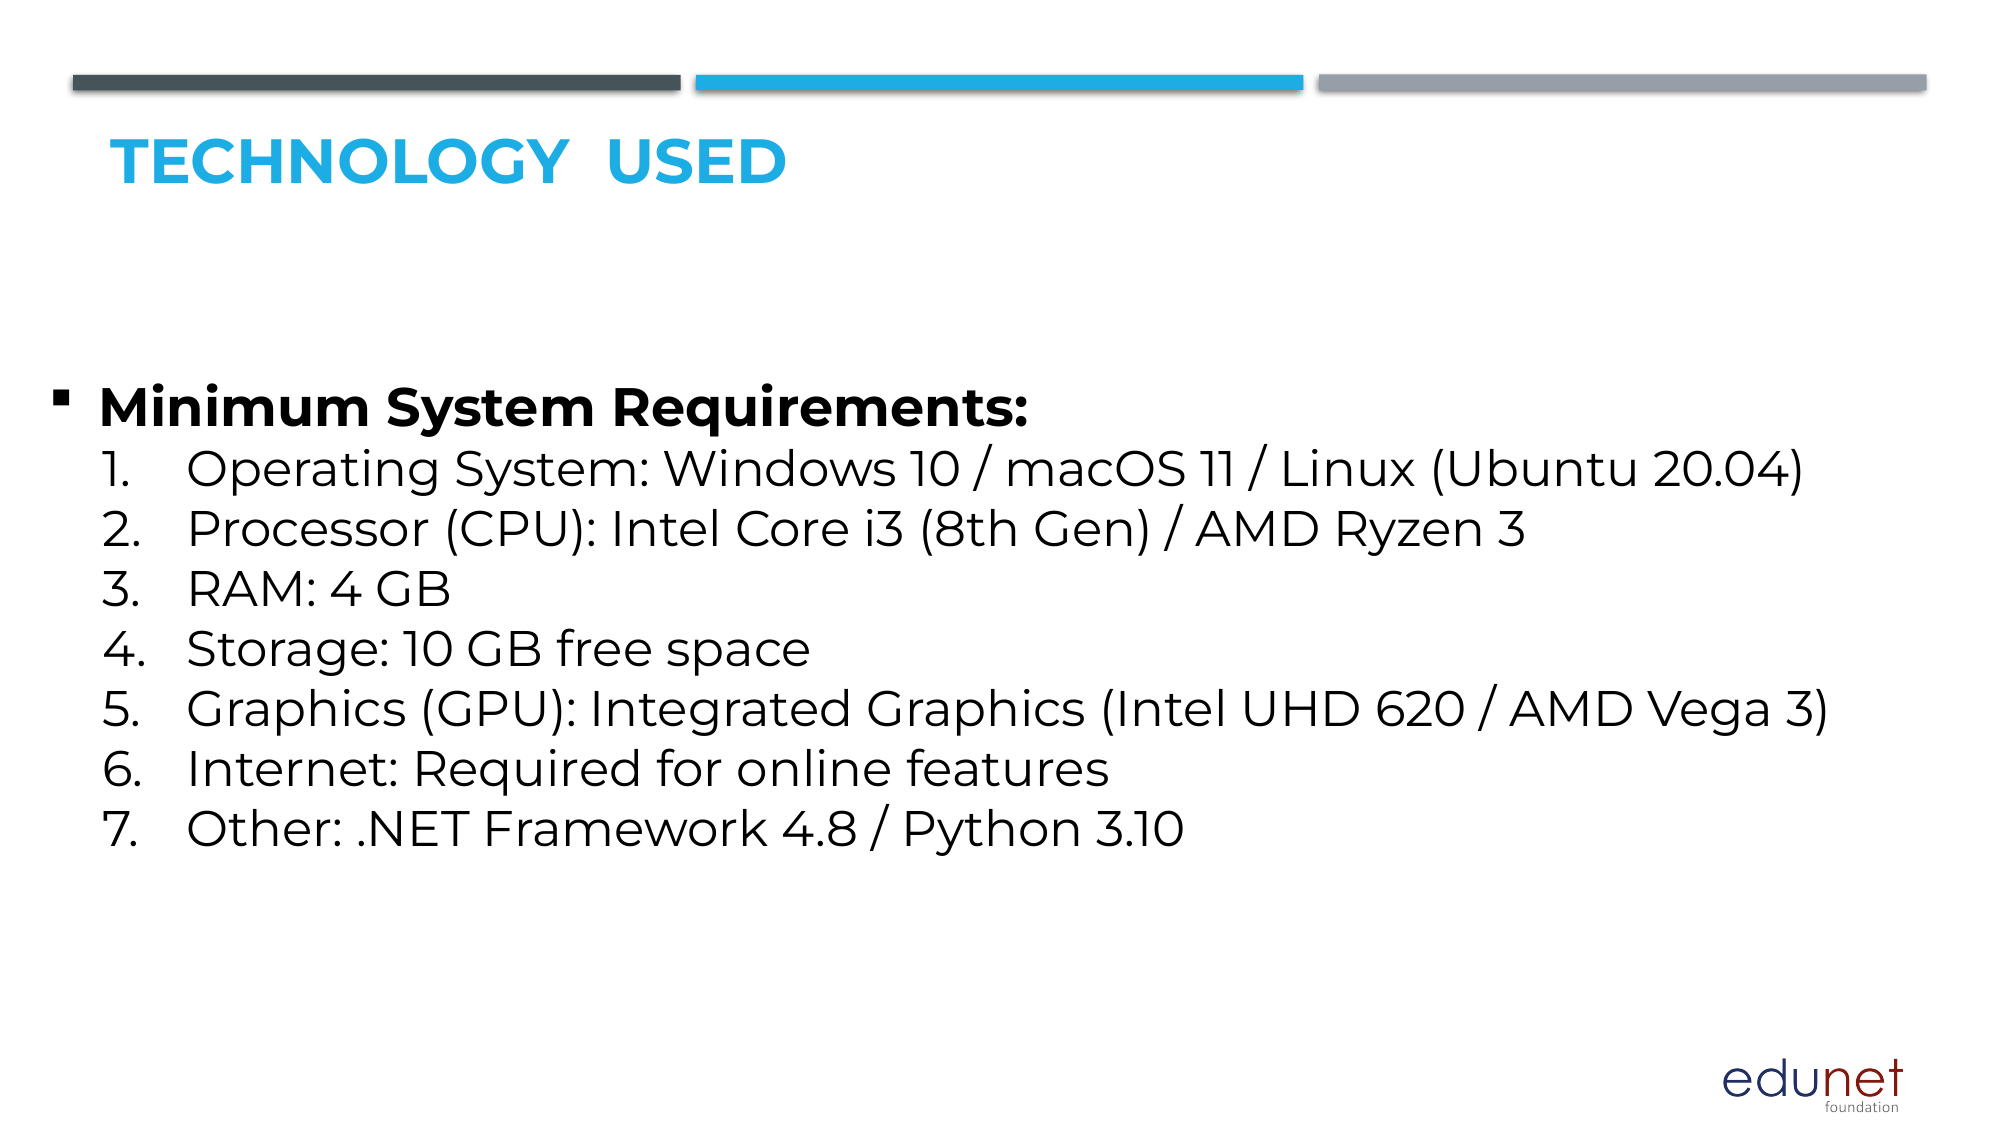

# Technology  used
Minimum System Requirements:
Operating System: Windows 10 / macOS 11 / Linux (Ubuntu 20.04)
Processor (CPU): Intel Core i3 (8th Gen) / AMD Ryzen 3
RAM: 4 GB
Storage: 10 GB free space
Graphics (GPU): Integrated Graphics (Intel UHD 620 / AMD Vega 3)
Internet: Required for online features
Other: .NET Framework 4.8 / Python 3.10